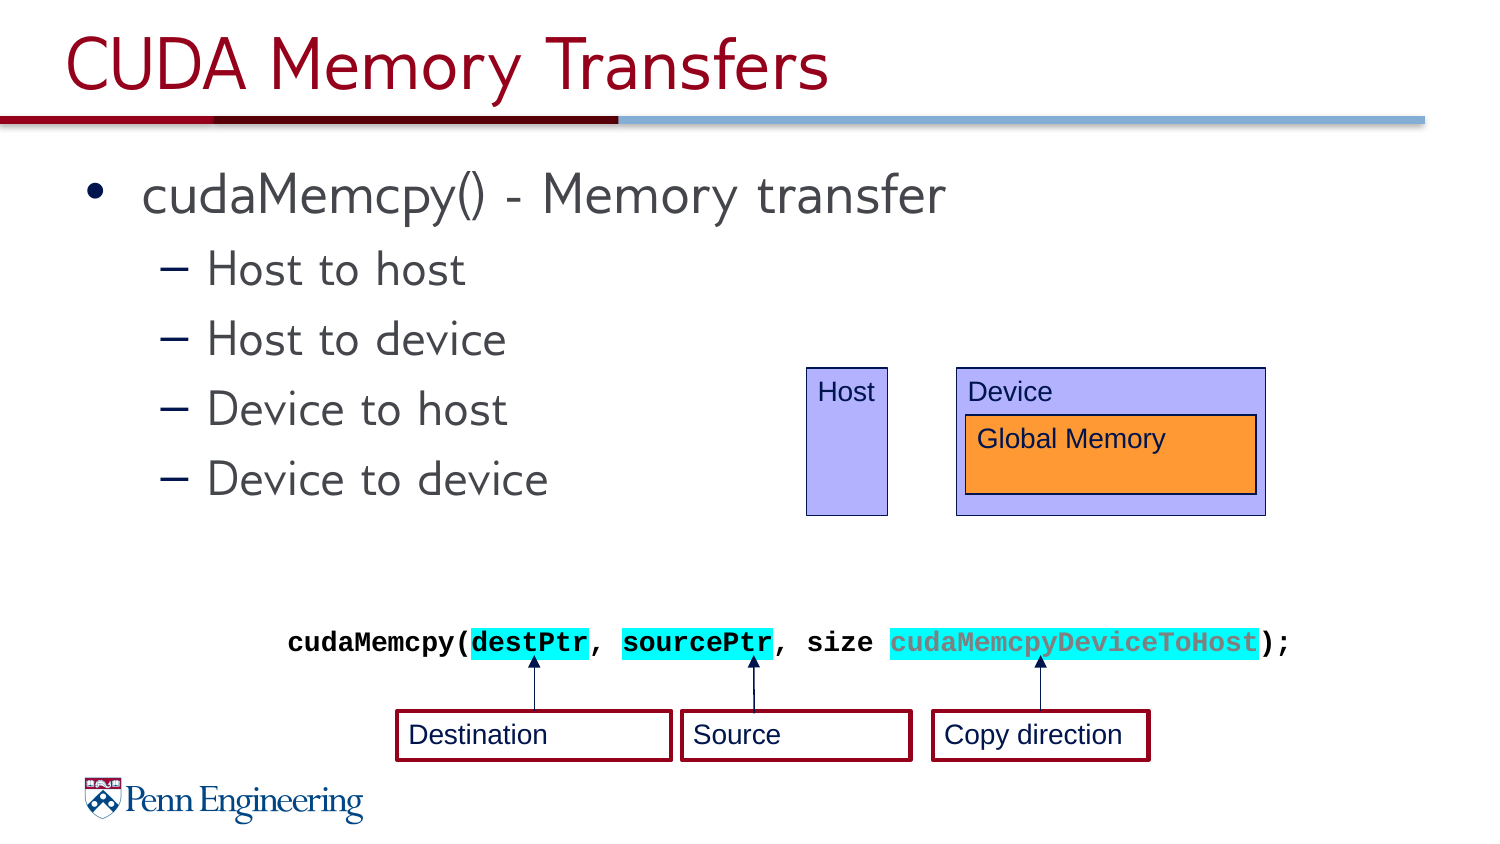

# CUDA Memory Transfers
cudaMemcpy() - Memory transfer
Host to host
Host to device
Device to host
Device to device

Host

Device

Global Memory

cudaMemcpy(destPtr, sourcePtr, size cudaMemcpyDeviceToHost);
Source

Destination
Copy direction